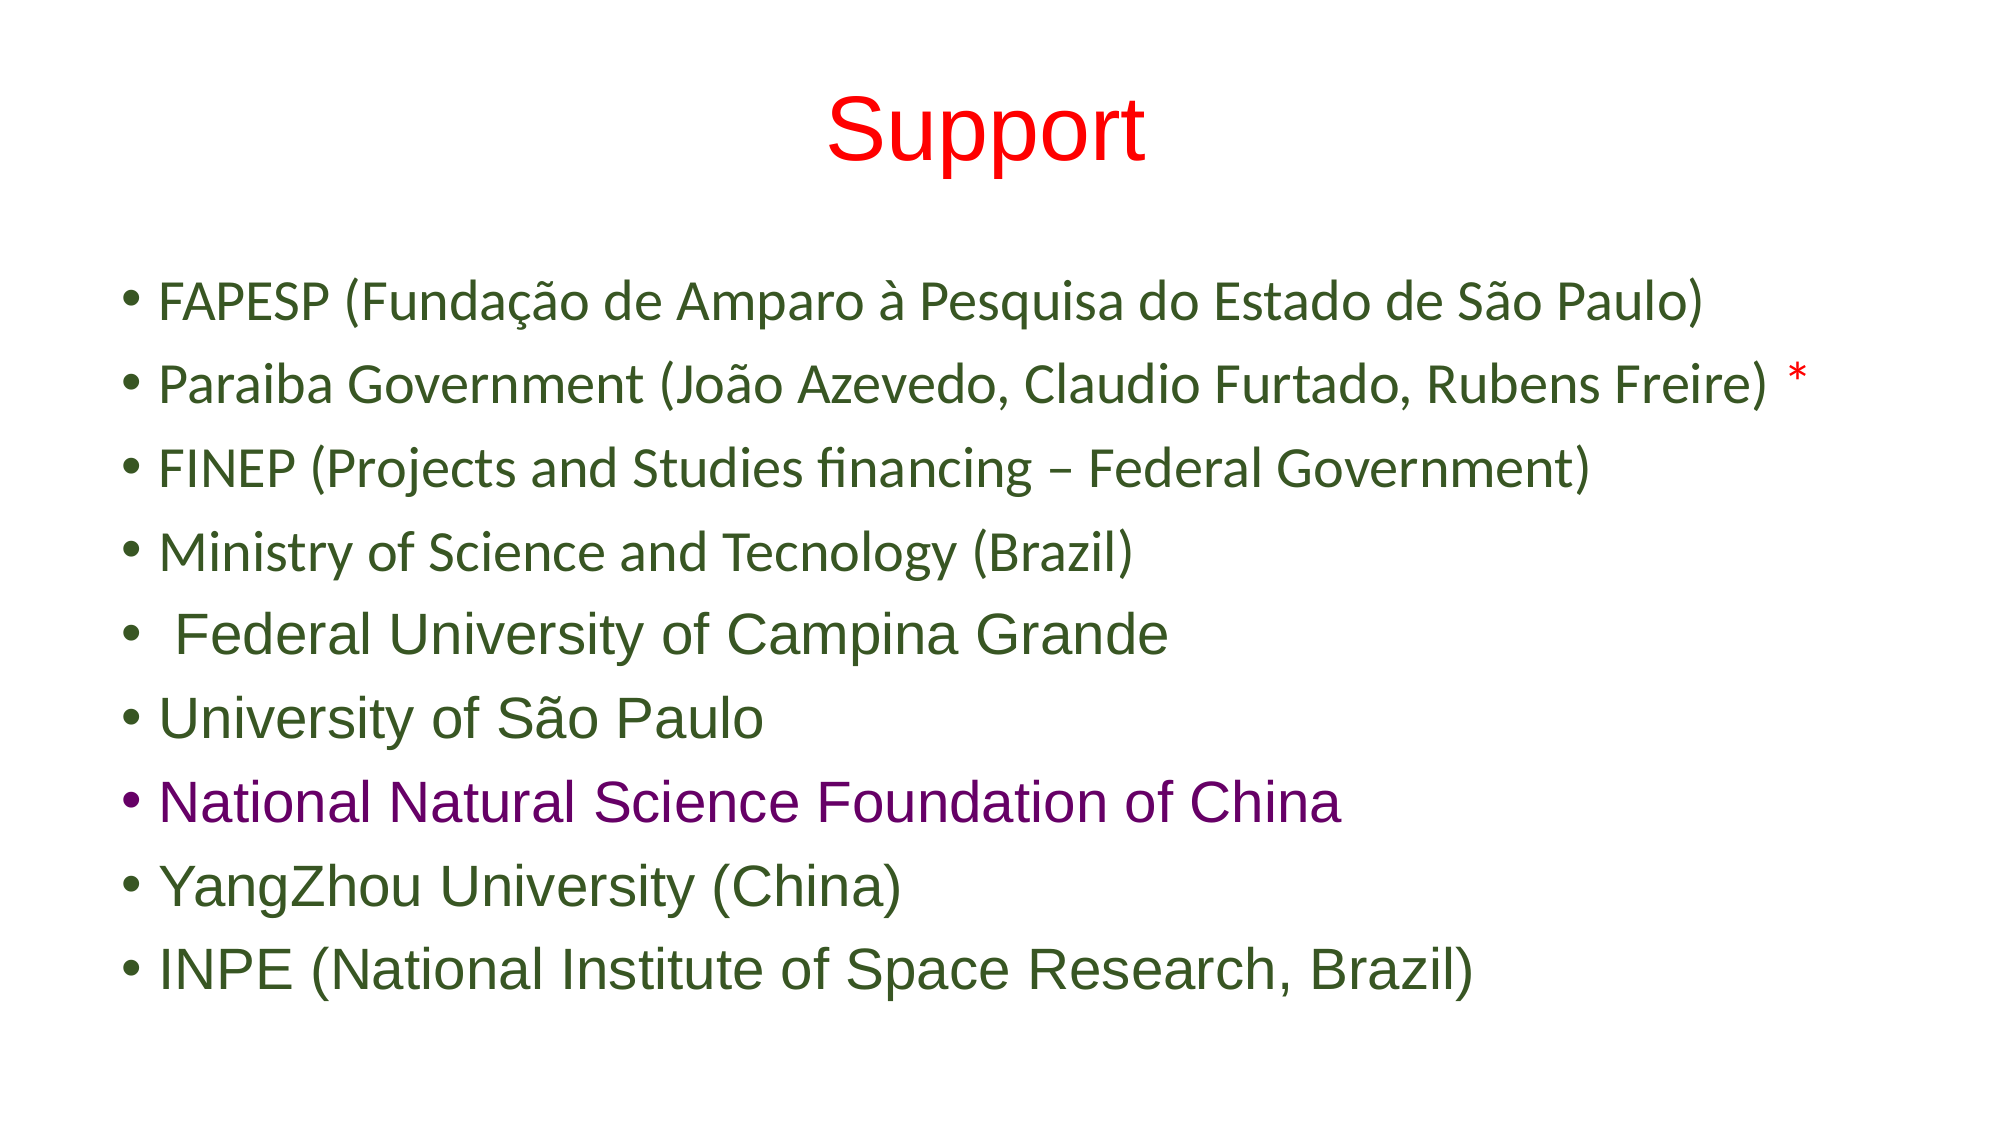

# Support
FAPESP (Fundação de Amparo à Pesquisa do Estado de São Paulo)
Paraiba Government (João Azevedo, Claudio Furtado, Rubens Freire) *
FINEP (Projects and Studies financing – Federal Government)
Ministry of Science and Tecnology (Brazil)
 Federal University of Campina Grande
University of São Paulo
National Natural Science Foundation of China
YangZhou University (China)
INPE (National Institute of Space Research, Brazil)